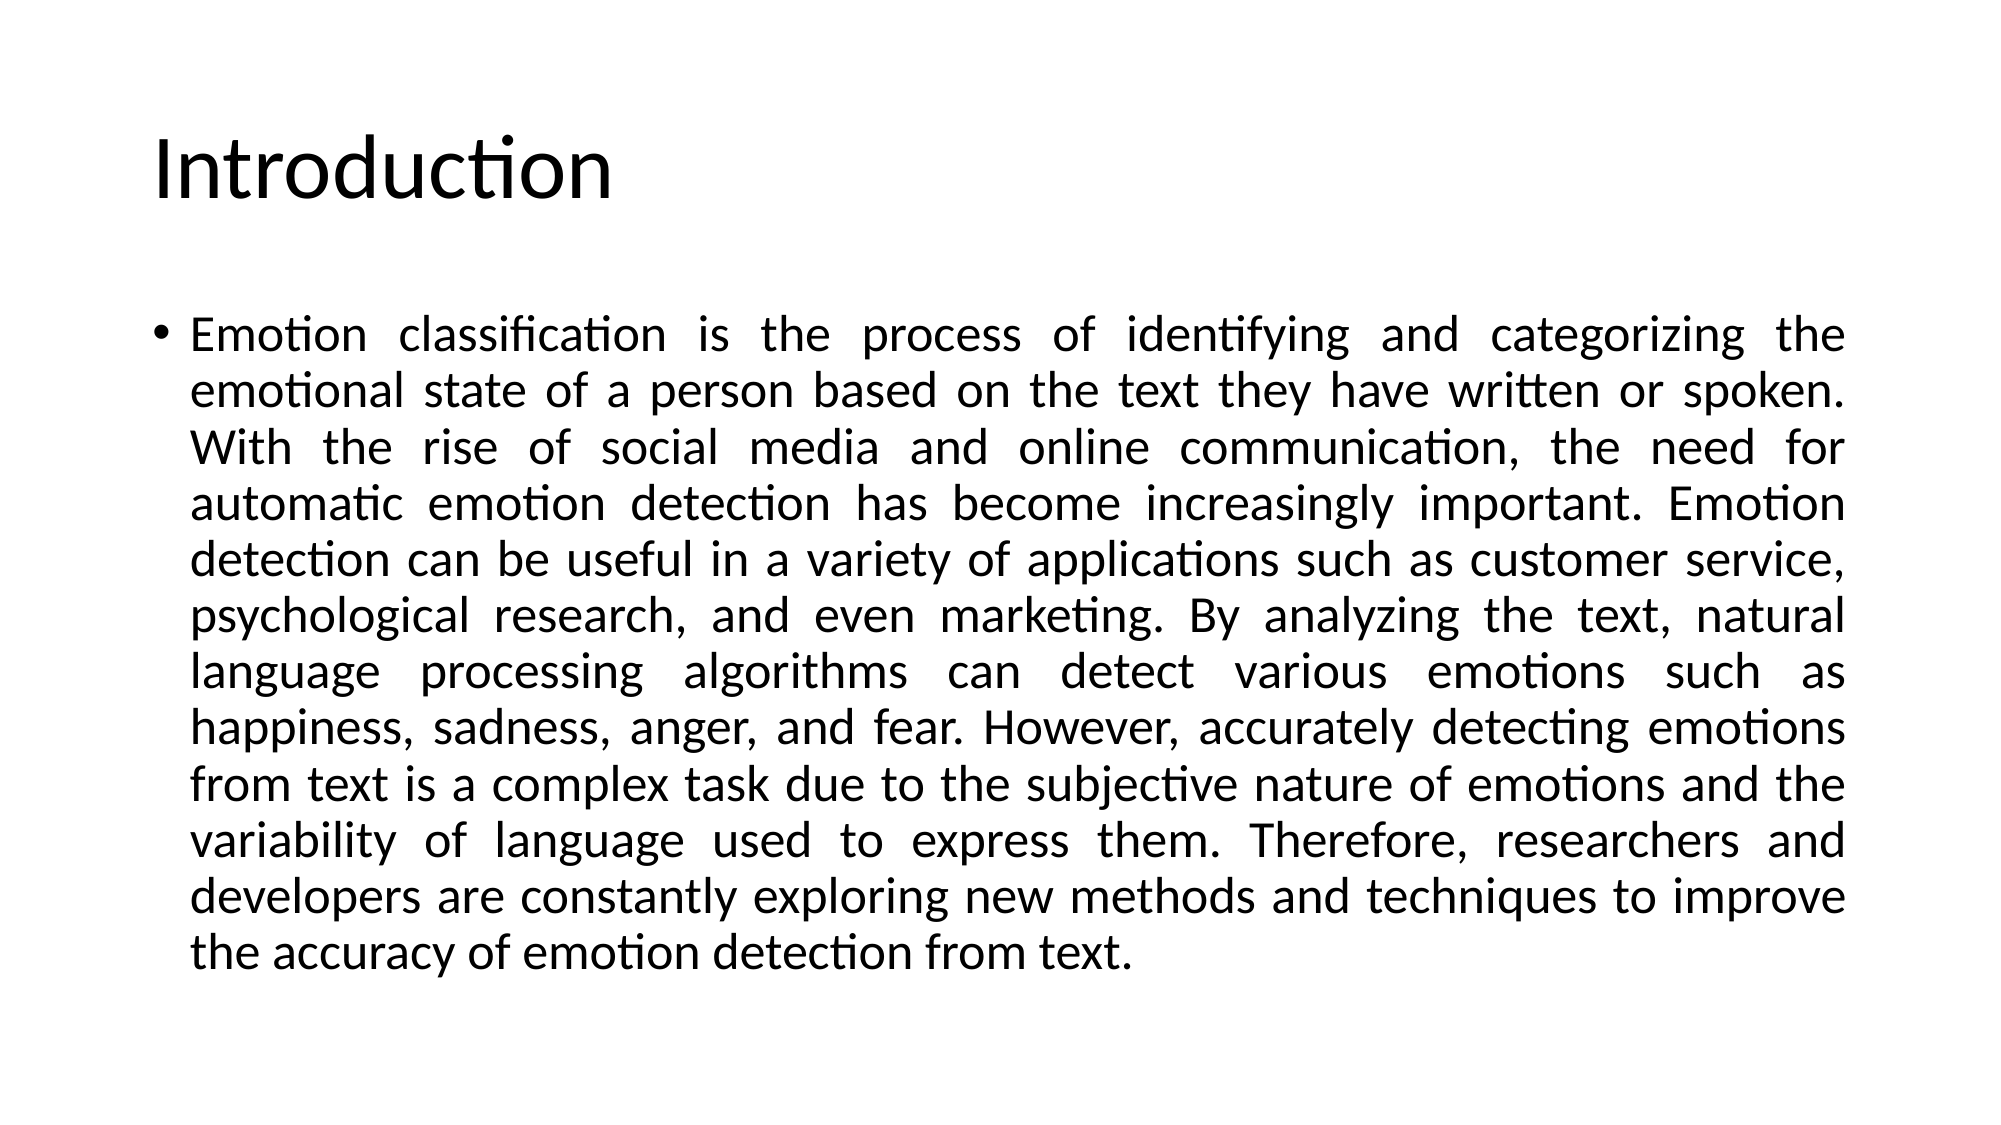

# Introduction
Emotion classification is the process of identifying and categorizing the emotional state of a person based on the text they have written or spoken. With the rise of social media and online communication, the need for automatic emotion detection has become increasingly important. Emotion detection can be useful in a variety of applications such as customer service, psychological research, and even marketing. By analyzing the text, natural language processing algorithms can detect various emotions such as happiness, sadness, anger, and fear. However, accurately detecting emotions from text is a complex task due to the subjective nature of emotions and the variability of language used to express them. Therefore, researchers and developers are constantly exploring new methods and techniques to improve the accuracy of emotion detection from text.